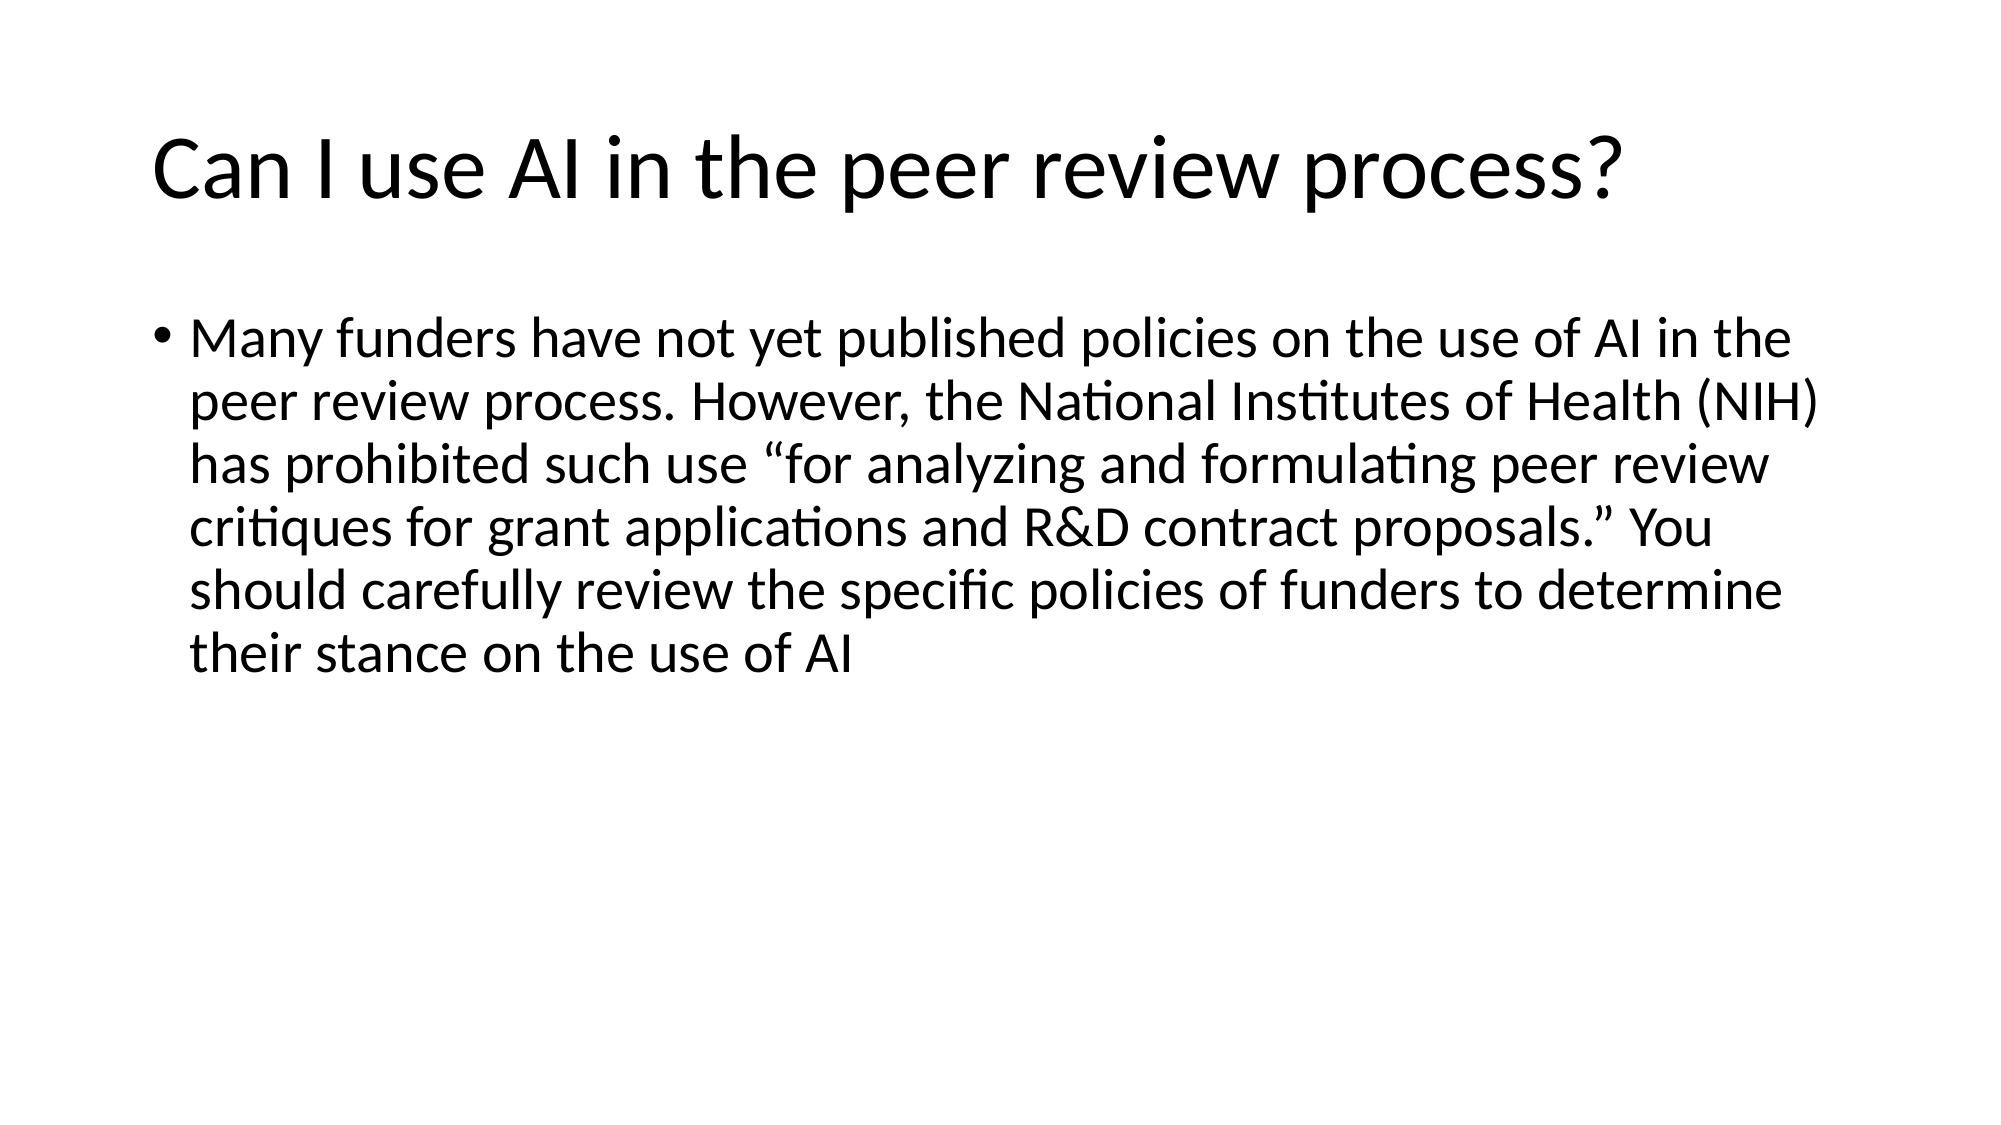

# Can I use AI in the peer review process?
Many funders have not yet published policies on the use of AI in the peer review process. However, the National Institutes of Health (NIH) has prohibited such use “for analyzing and formulating peer review critiques for grant applications and R&D contract proposals.” You should carefully review the specific policies of funders to determine their stance on the use of AI